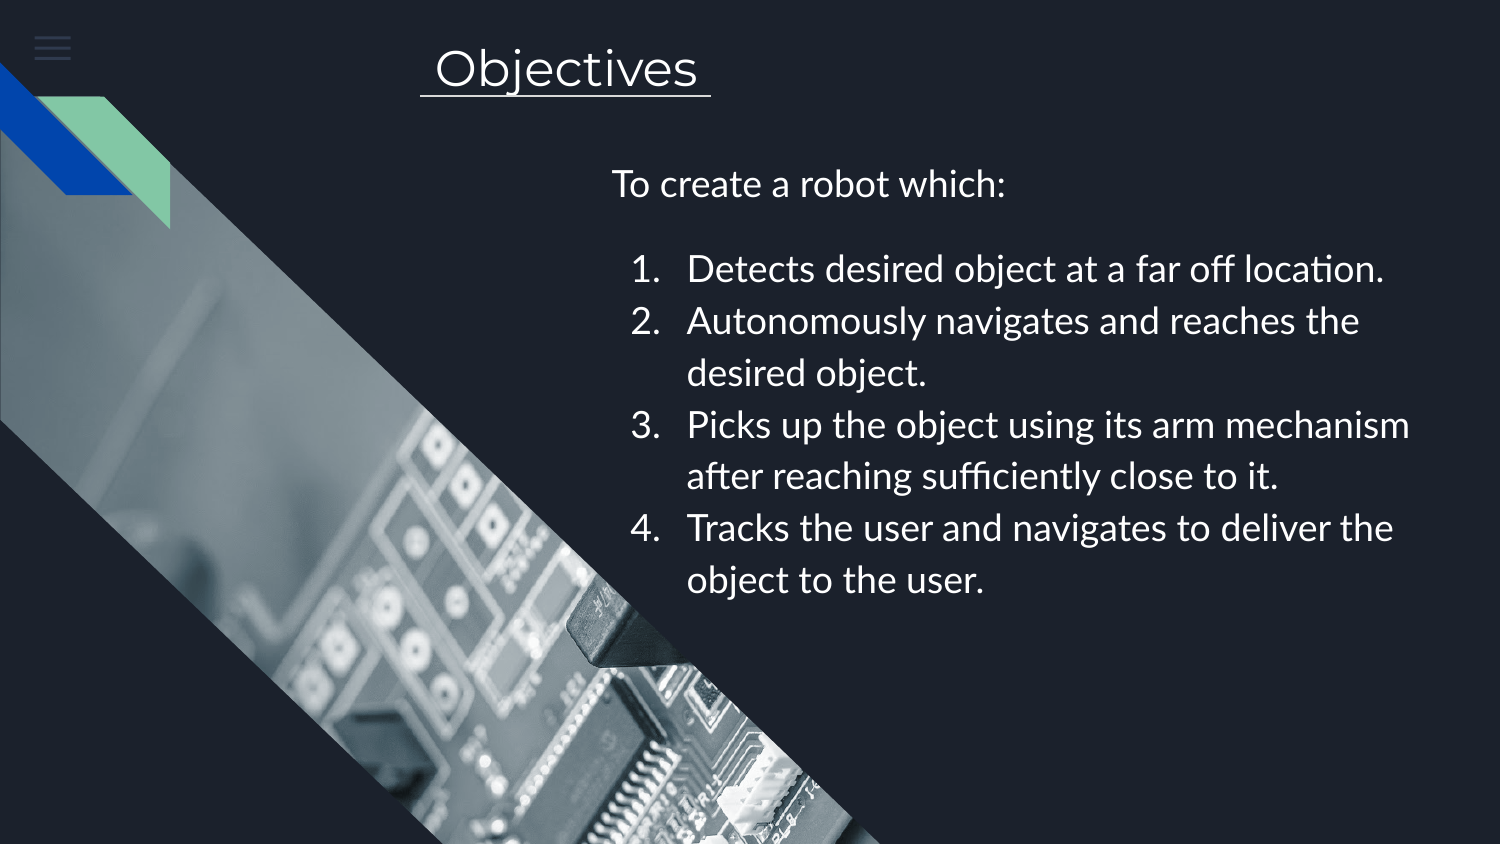

# Objectives
To create a robot which:
Detects desired object at a far off location.
Autonomously navigates and reaches the desired object.
Picks up the object using its arm mechanism after reaching sufficiently close to it.
Tracks the user and navigates to deliver the object to the user.